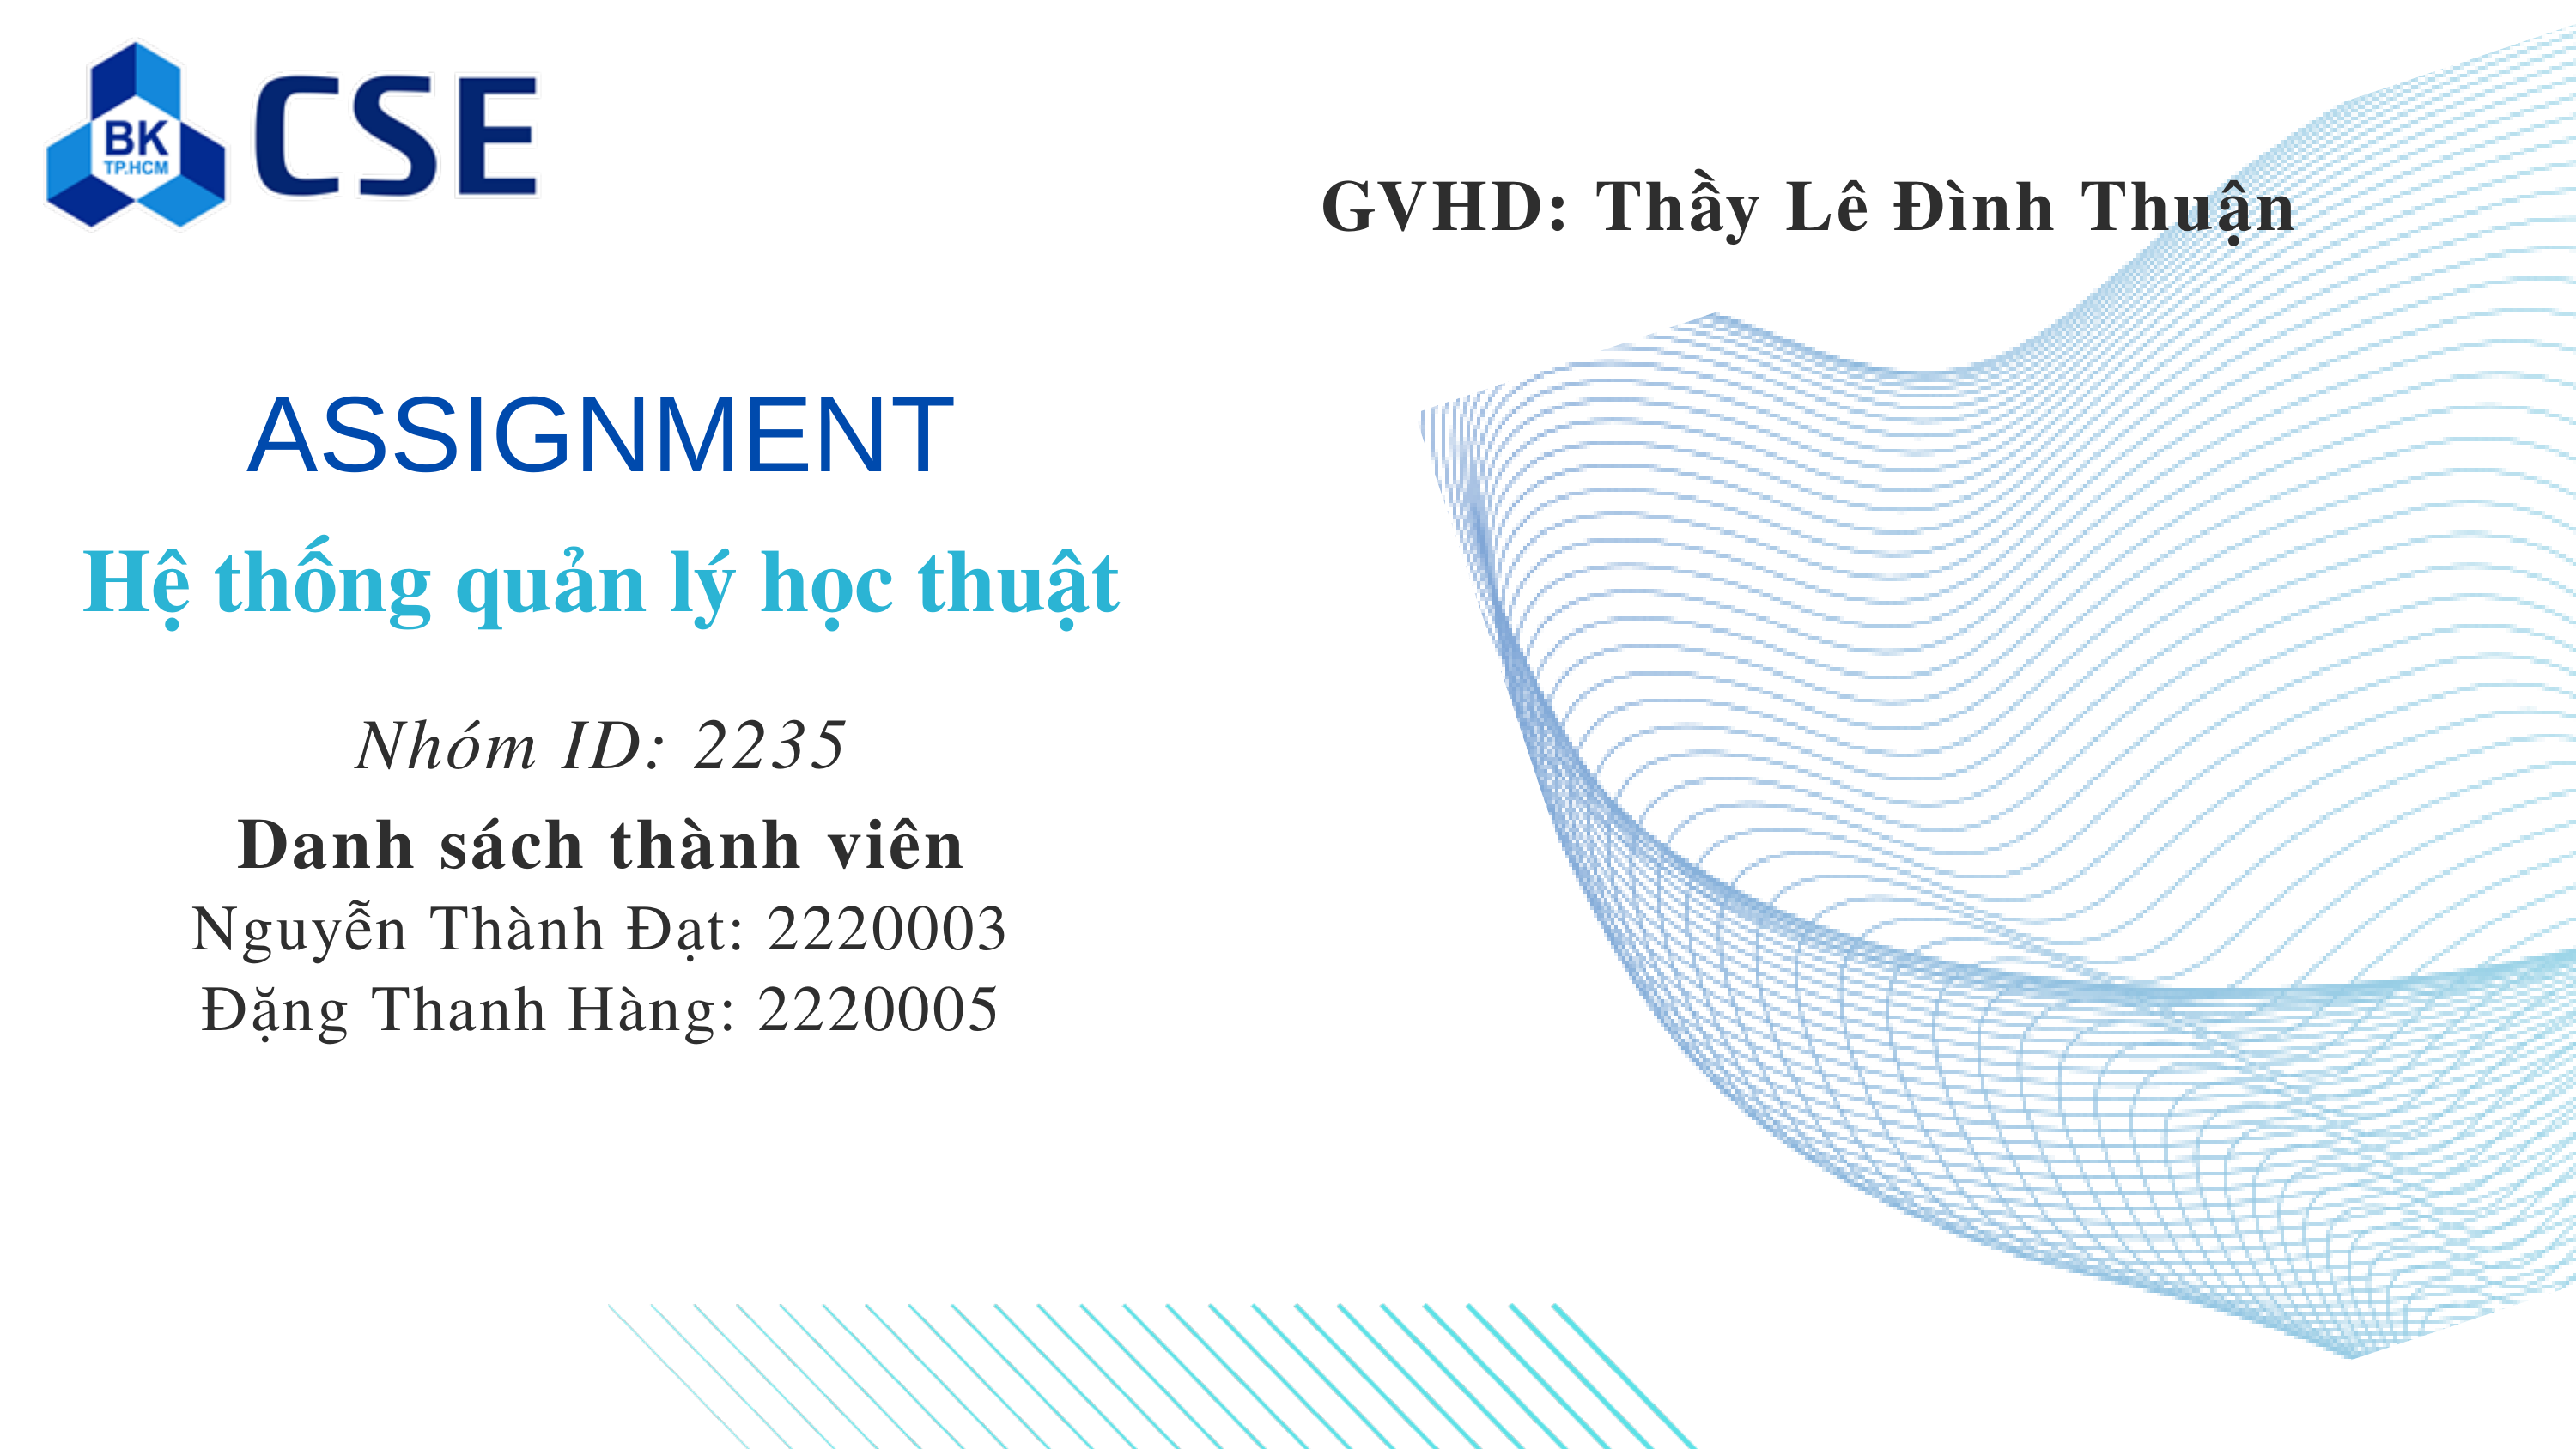

GVHD: Thầy Lê Đình Thuận

ASSIGNMENT
Hệ thống quản lý học thuật
Nhóm ID: 2235
Danh sách thành viên
Nguyễn Thành Đạt: 2220003
Đặng Thanh Hàng: 2220005